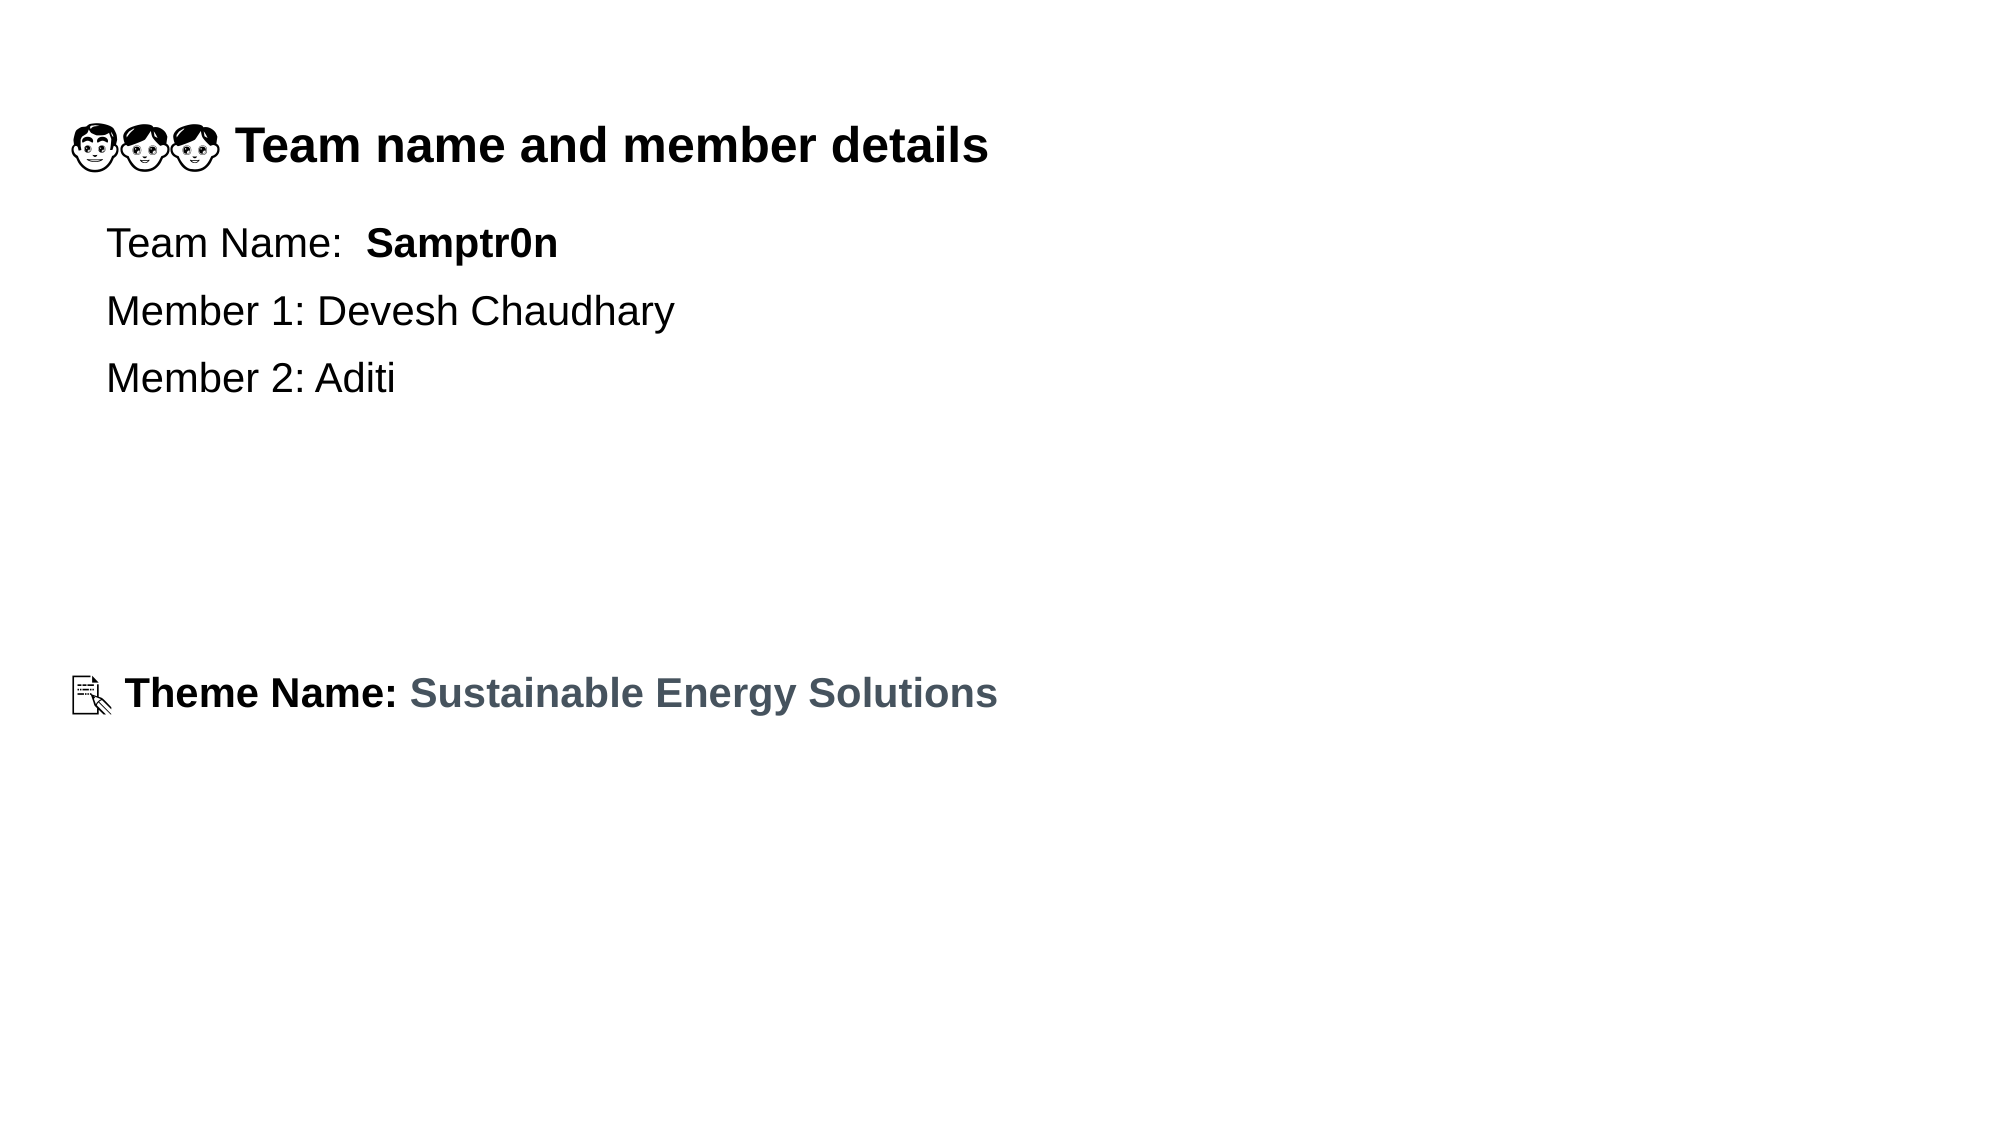

👨‍👦‍👦 Team name and member details
Team Name:  Samptr0n
Member 1: Devesh Chaudhary
Member 2: Aditi

📝 Theme Name: Sustainable Energy Solutions